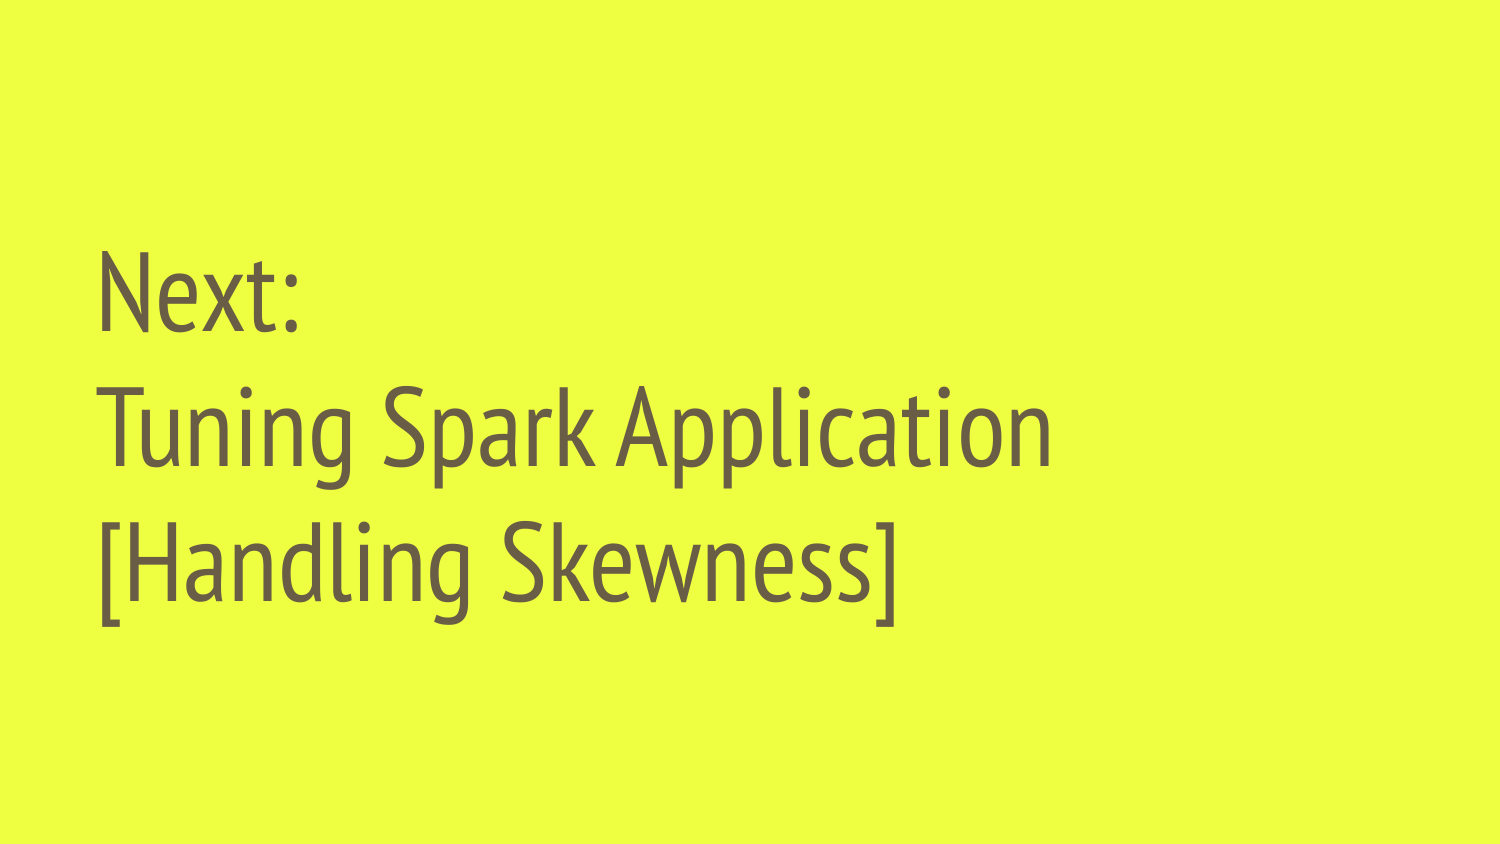

# Next:
Tuning Spark Application
[Handling Skewness]